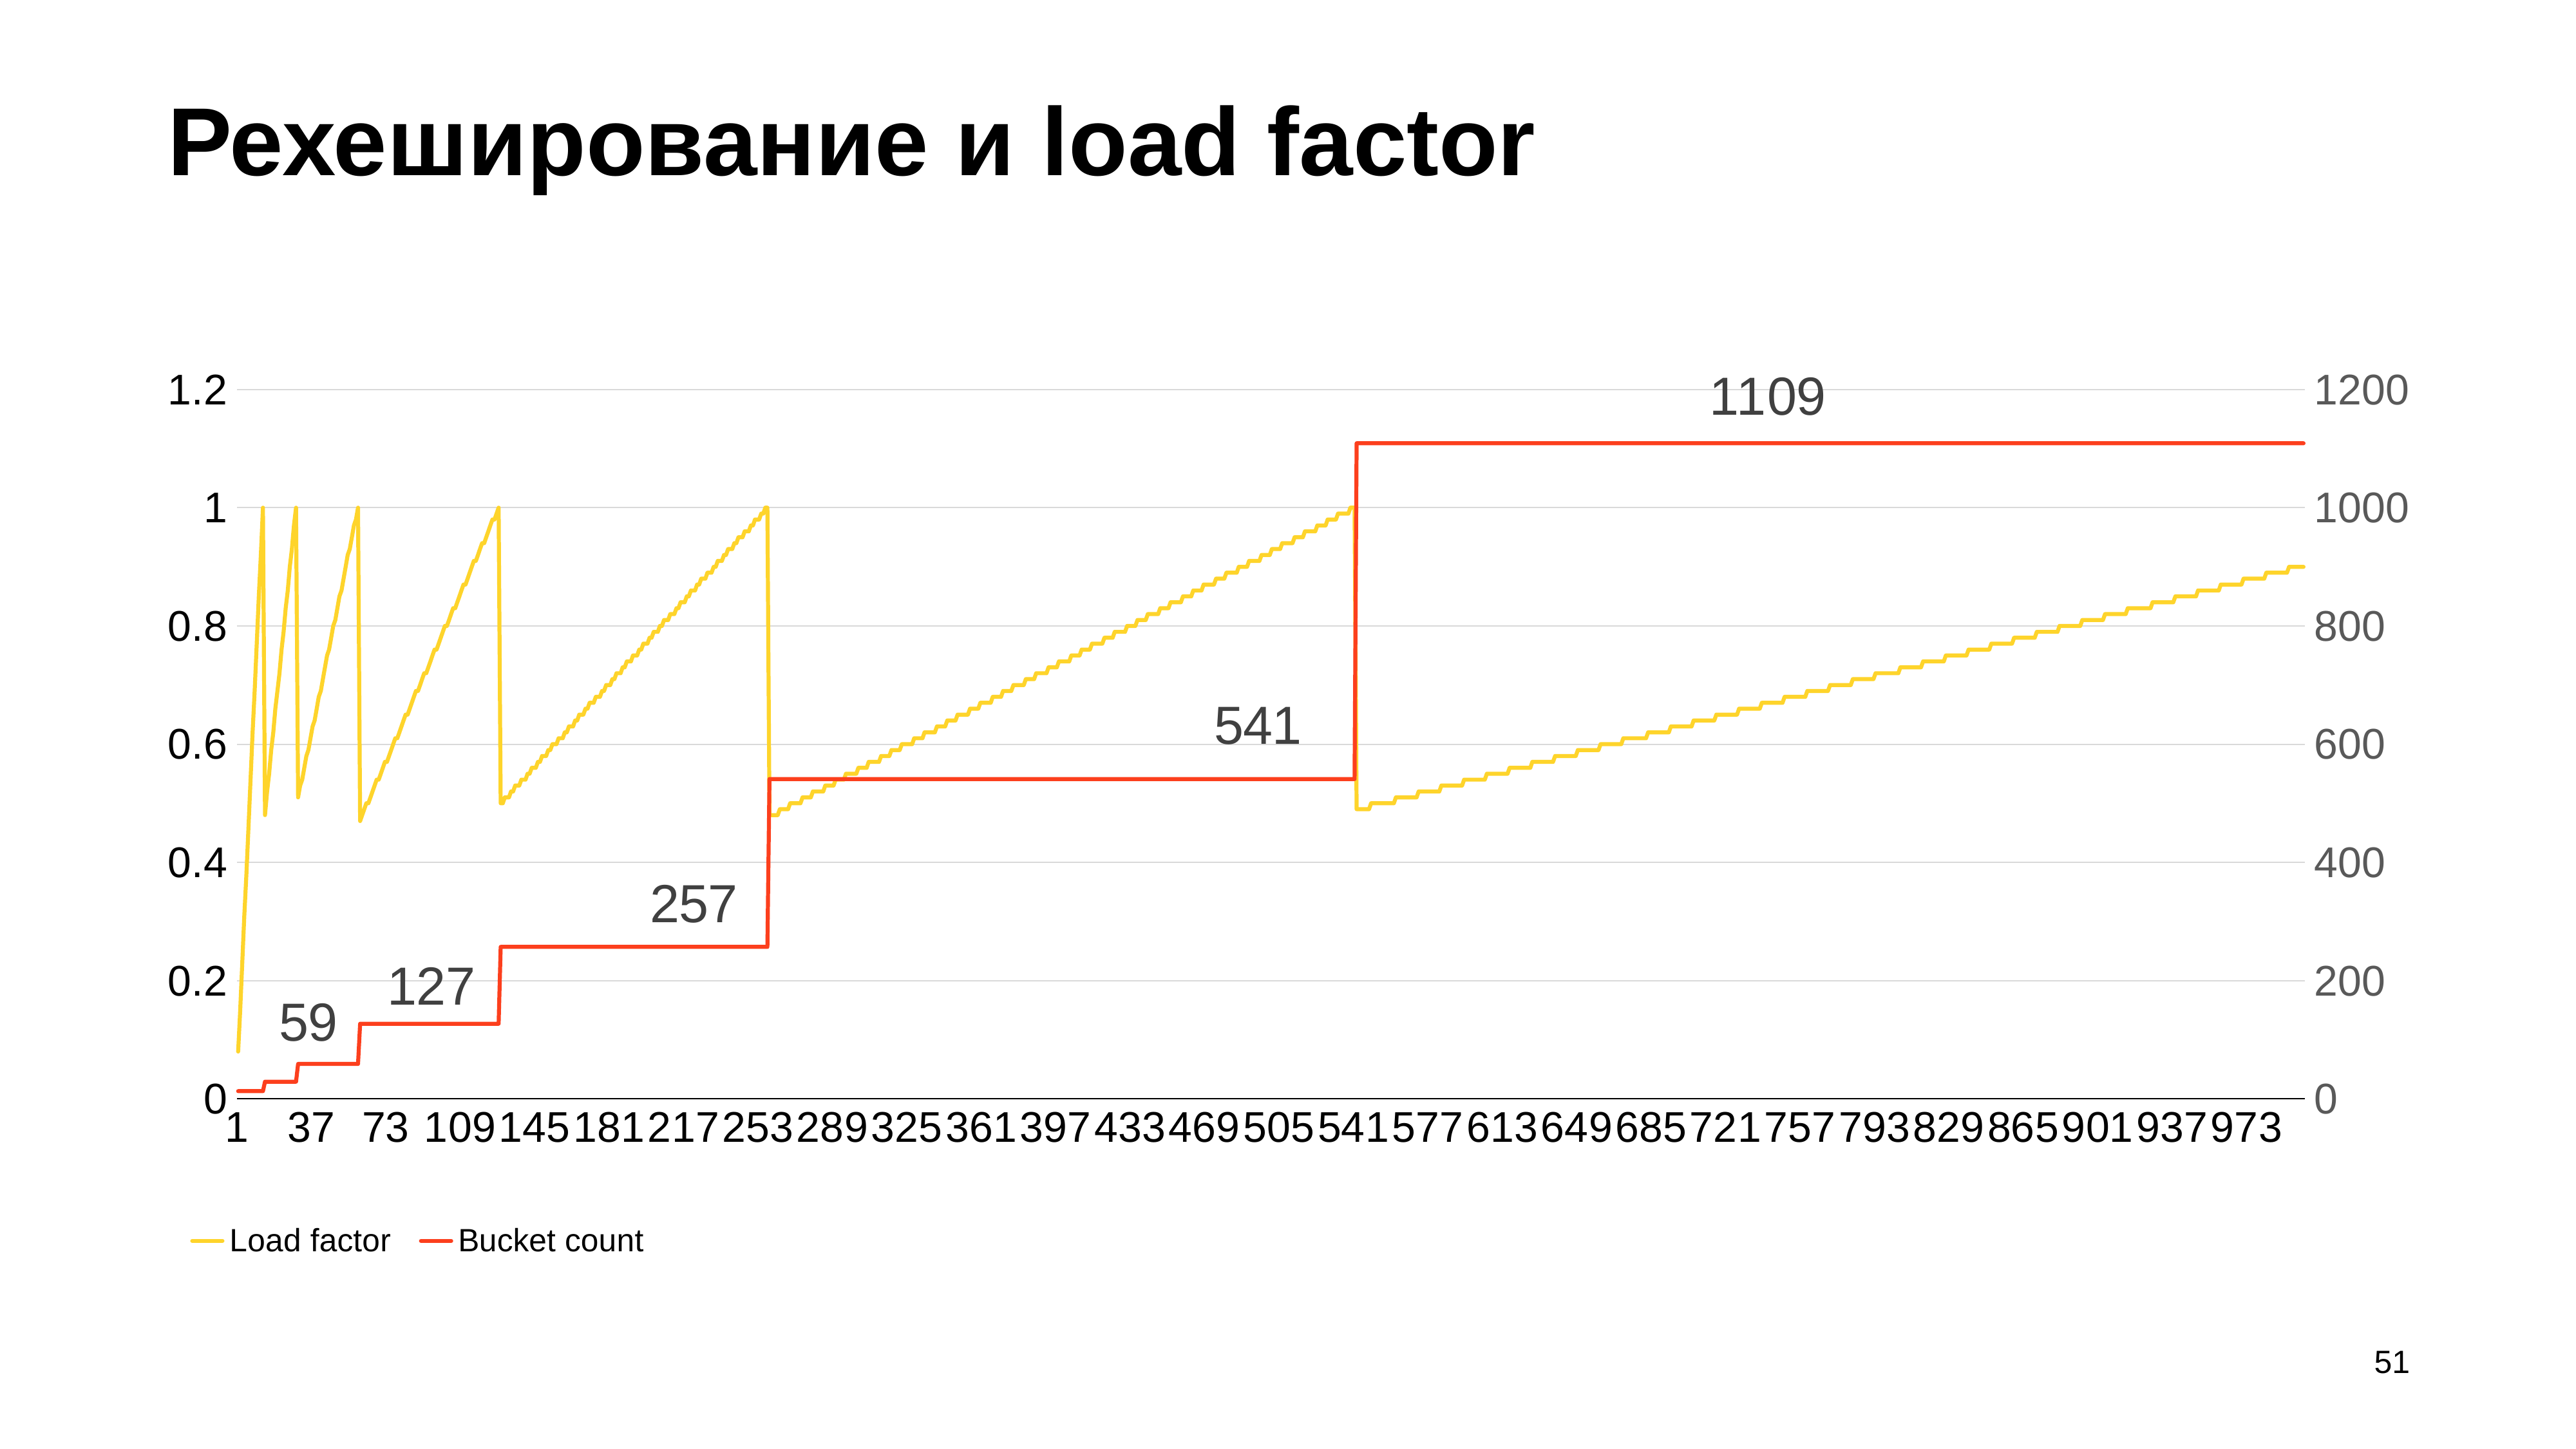

# Рехеширование и load factor

### Chart

| Category |  |  |
|---|---|---|
51